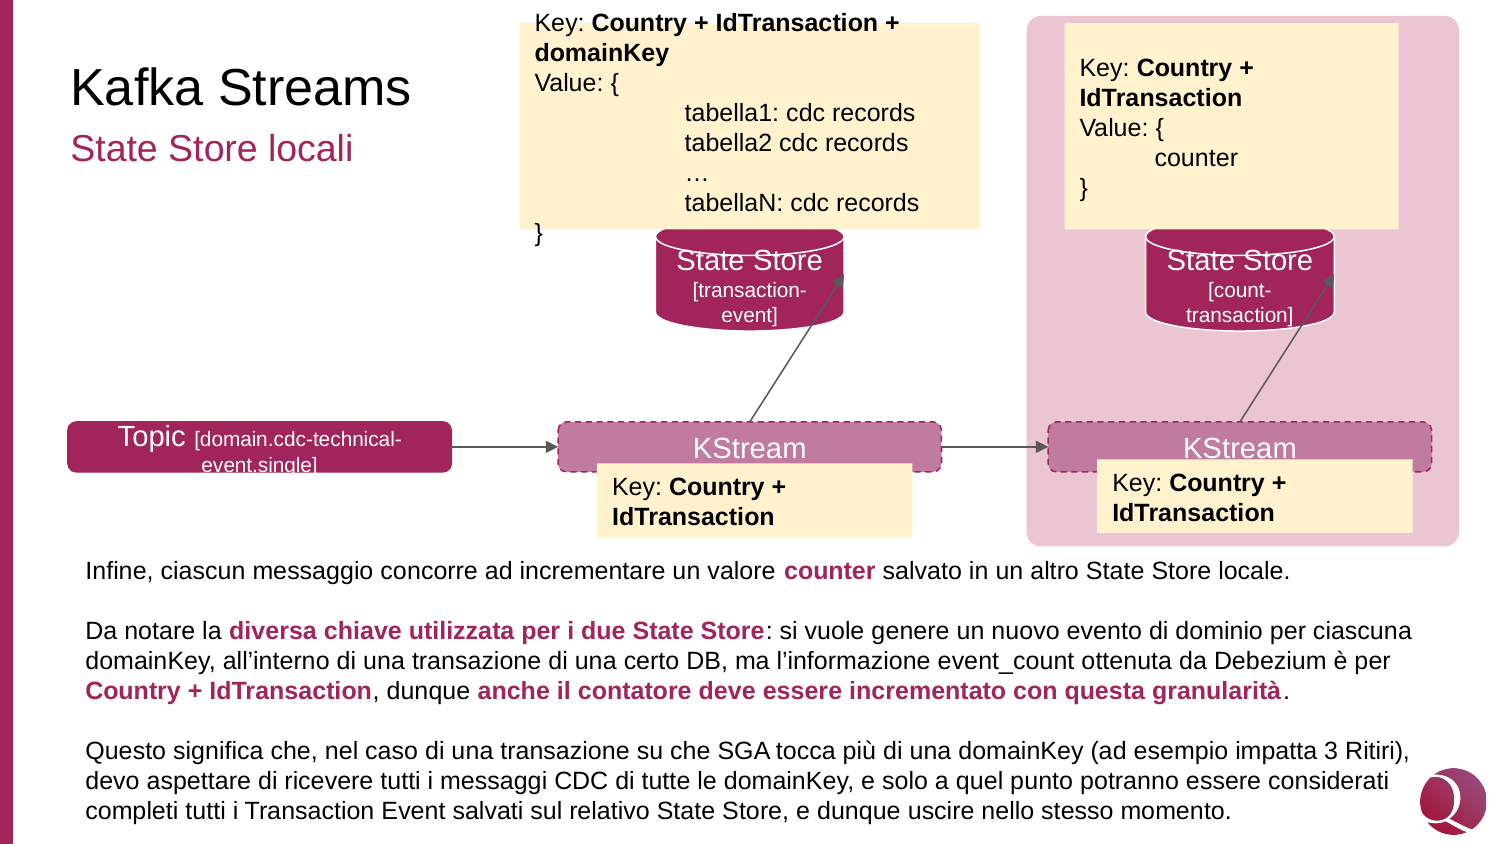

Key: Country + IdTransaction + domainKey
Value: {
	tabella1: cdc records
	tabella2 cdc records
	…
	tabellaN: cdc records
}
Key: Country + IdTransaction
Value: {
counter
}
# Kafka Streams
State Store locali
State Store
[transaction-event]
State Store
[count-transaction]
Topic [domain.cdc-technical-event.single]
KStream
KStream
Key: Country + IdTransaction
Key: Country + IdTransaction
Infine, ciascun messaggio concorre ad incrementare un valore counter salvato in un altro State Store locale.

Da notare la diversa chiave utilizzata per i due State Store: si vuole genere un nuovo evento di dominio per ciascuna domainKey, all’interno di una transazione di una certo DB, ma l’informazione event_count ottenuta da Debezium è per Country + IdTransaction, dunque anche il contatore deve essere incrementato con questa granularità.

Questo significa che, nel caso di una transazione su che SGA tocca più di una domainKey (ad esempio impatta 3 Ritiri), devo aspettare di ricevere tutti i messaggi CDC di tutte le domainKey, e solo a quel punto potranno essere considerati completi tutti i Transaction Event salvati sul relativo State Store, e dunque uscire nello stesso momento.